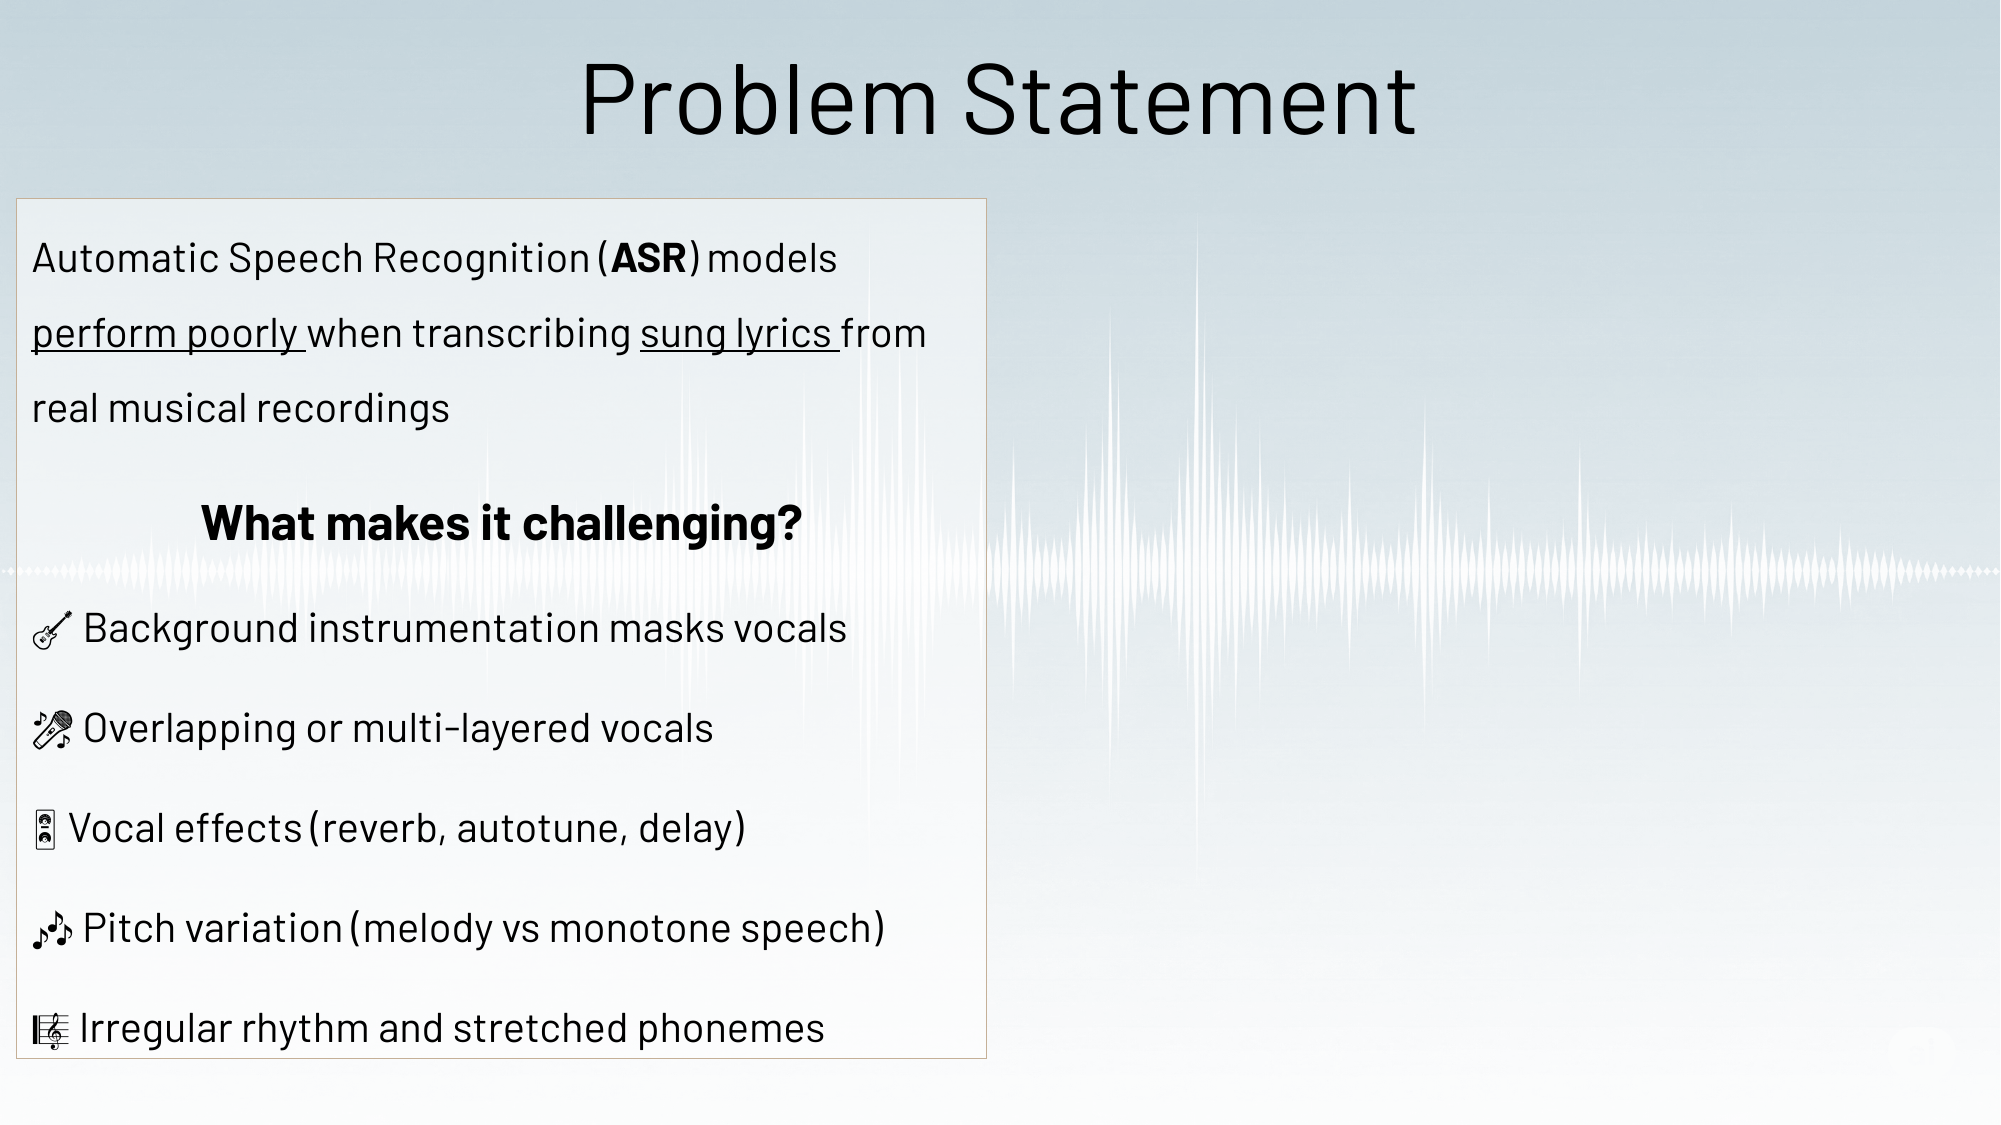

Problem Statement
Automatic Speech Recognition (ASR) models perform poorly when transcribing sung lyrics from real musical recordings
What makes it challenging?
🎸 Background instrumentation masks vocals
🎤 Overlapping or multi-layered vocals
🎛️ Vocal effects (reverb, autotune, delay)
🎶 Pitch variation (melody vs monotone speech)
🎼 Irregular rhythm and stretched phonemes